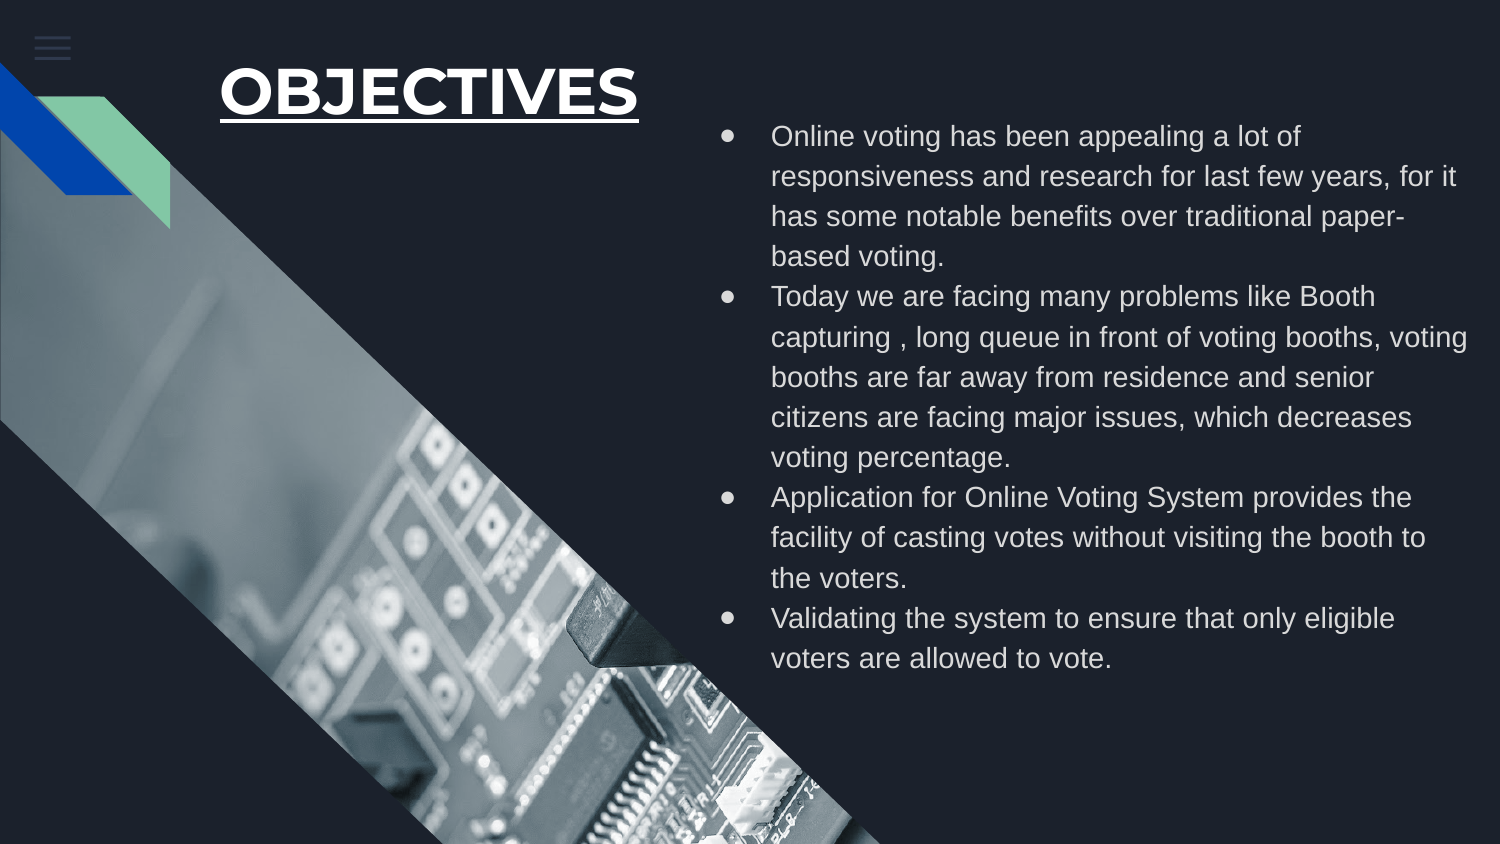

# OBJECTIVES
Online voting has been appealing a lot of responsiveness and research for last few years, for it has some notable benefits over traditional paper-based voting.
Today we are facing many problems like Booth capturing , long queue in front of voting booths, voting booths are far away from residence and senior citizens are facing major issues, which decreases voting percentage.
Application for Online Voting System provides the facility of casting votes without visiting the booth to the voters.
Validating the system to ensure that only eligible voters are allowed to vote.